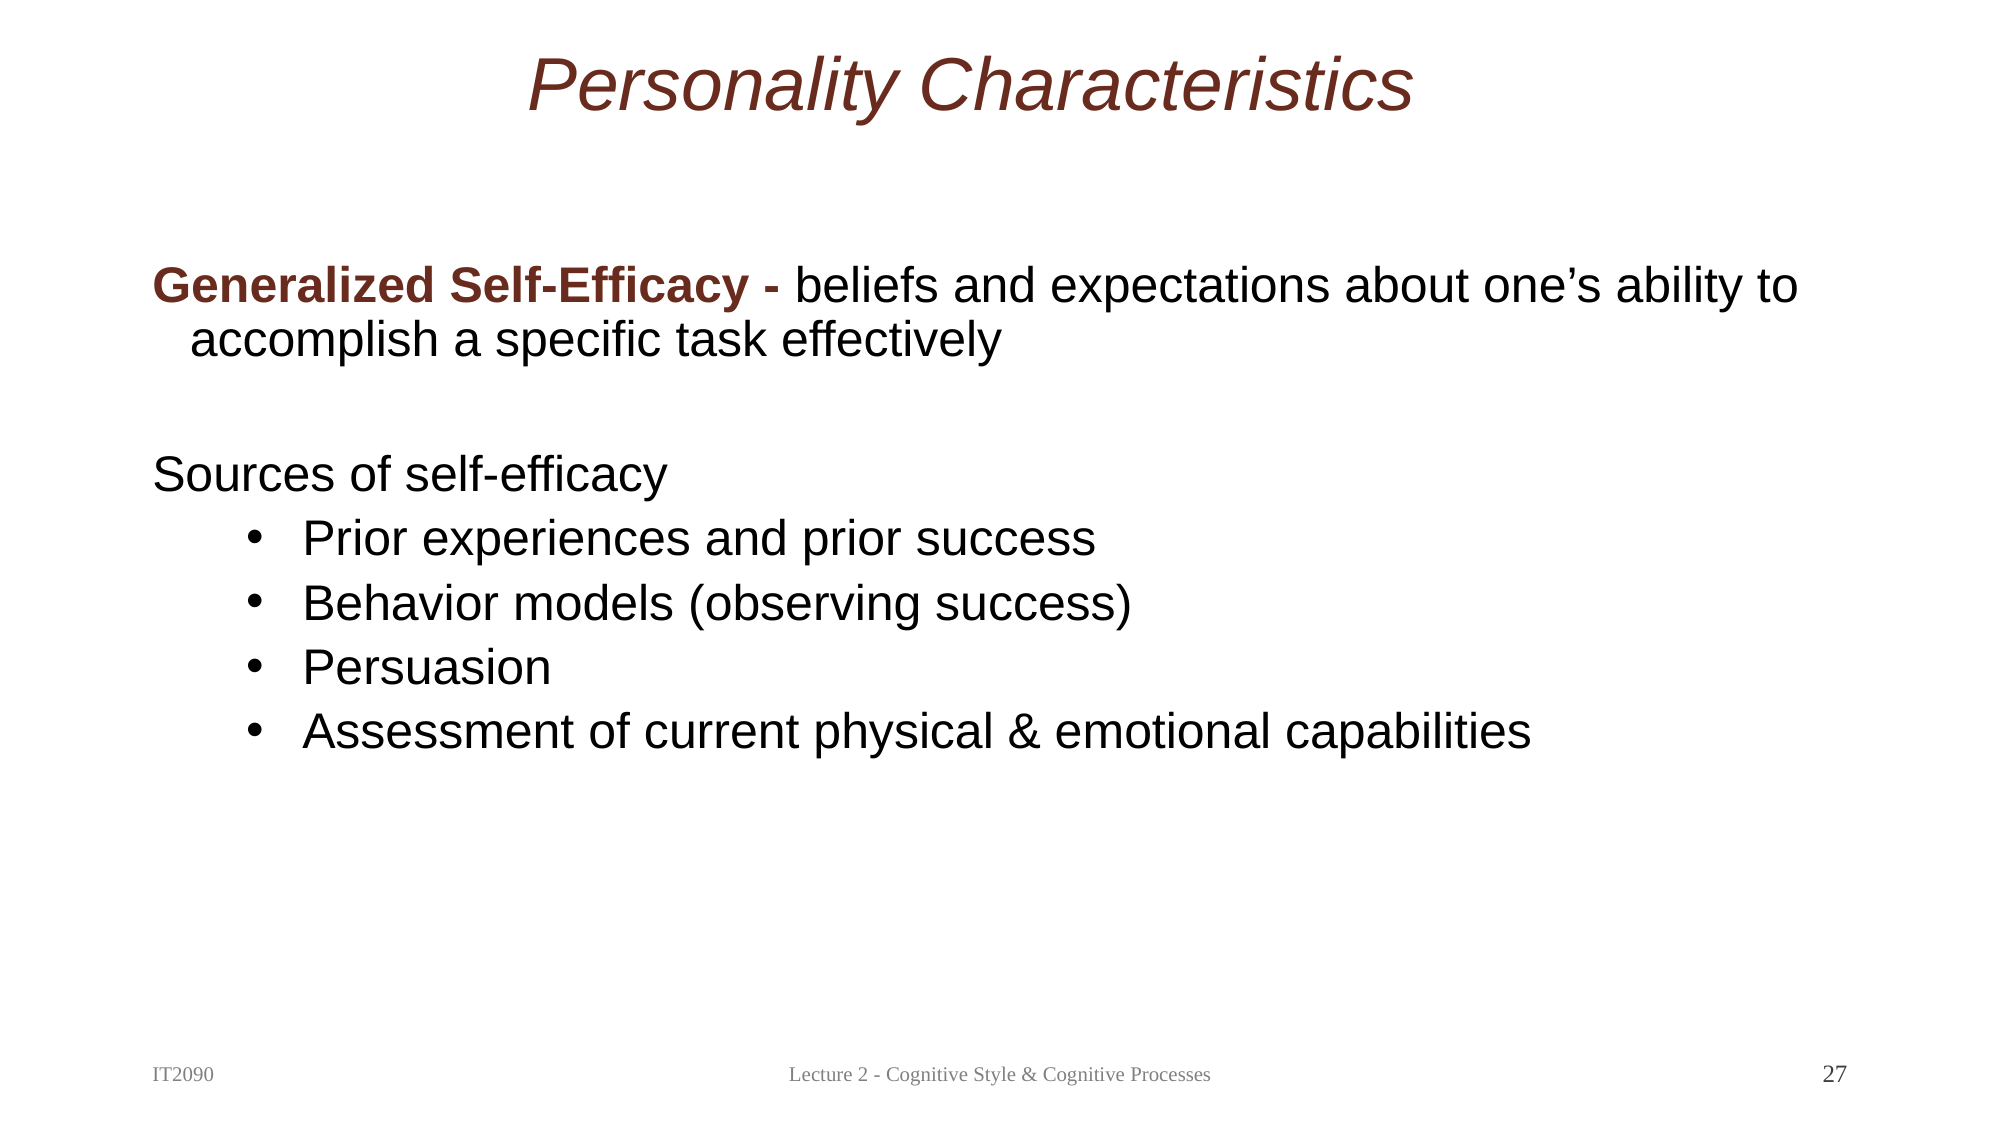

# Personality Characteristics
Generalized Self-Efficacy - beliefs and expectations about one’s ability to accomplish a specific task effectively
Sources of self-efficacy
Prior experiences and prior success
Behavior models (observing success)
Persuasion
Assessment of current physical & emotional capabilities

IT2090
Lecture 2 - Cognitive Style & Cognitive Processes
27